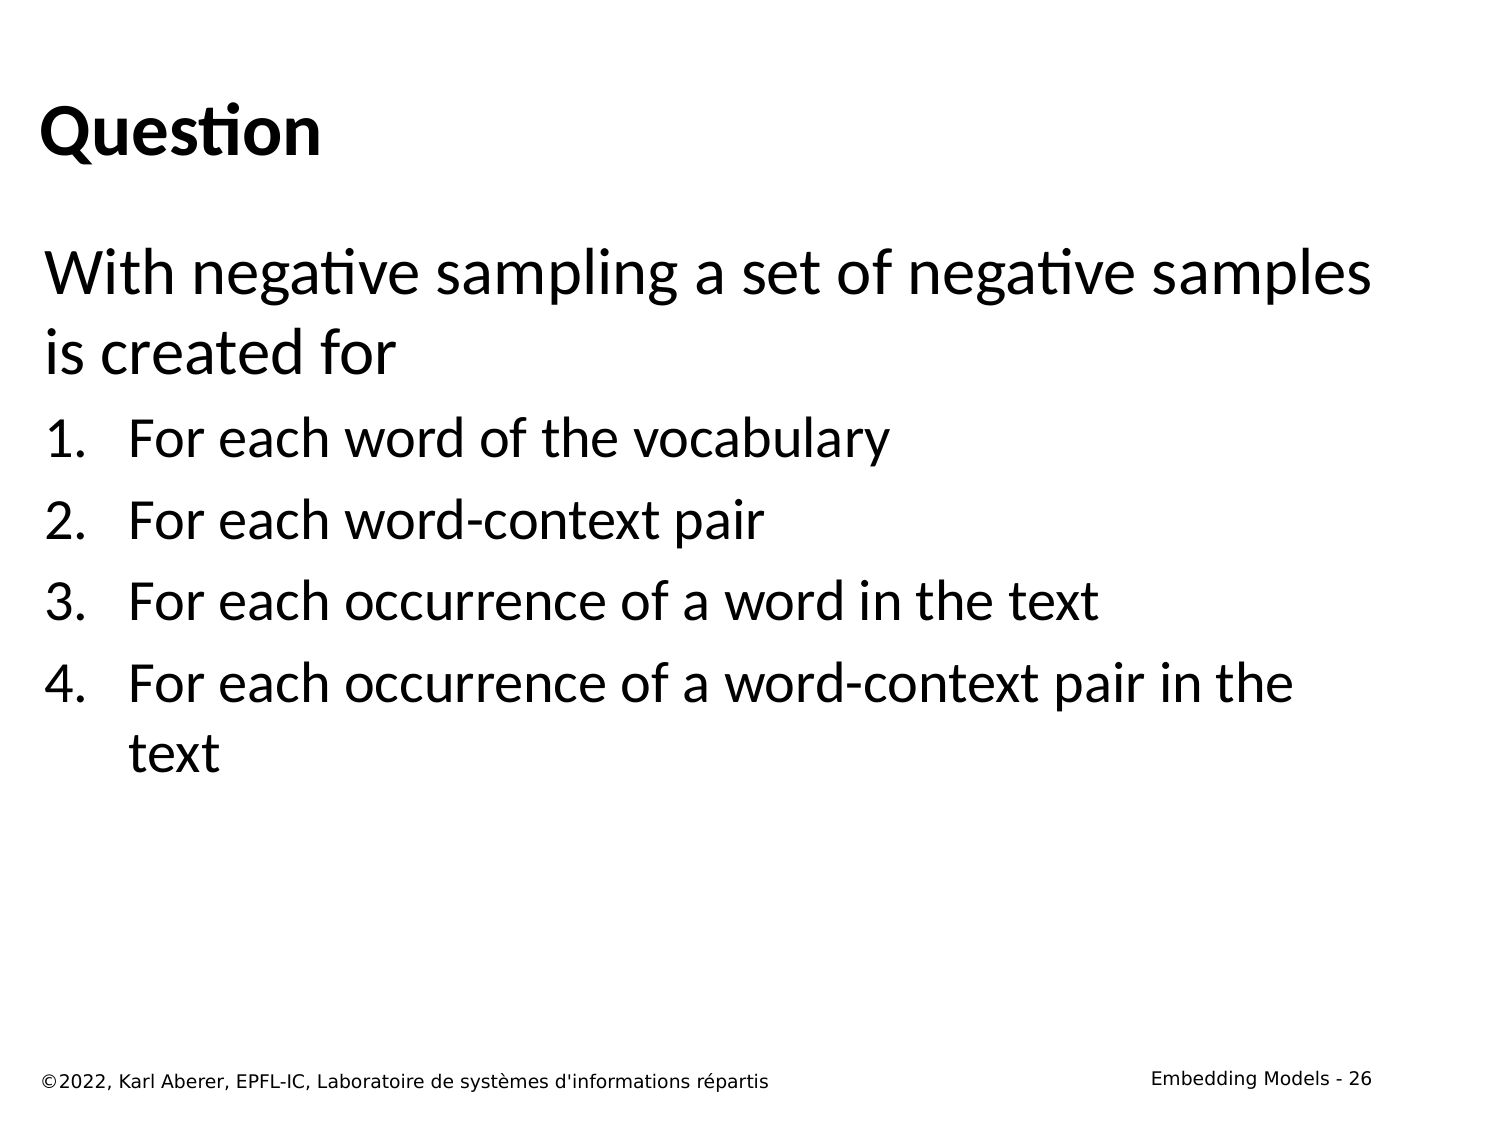

# Question
With negative sampling a set of negative samples is created for
For each word of the vocabulary
For each word-context pair
For each occurrence of a word in the text
For each occurrence of a word-context pair in the text

©2022, Karl Aberer, EPFL-IC, Laboratoire de systèmes d'informations répartis